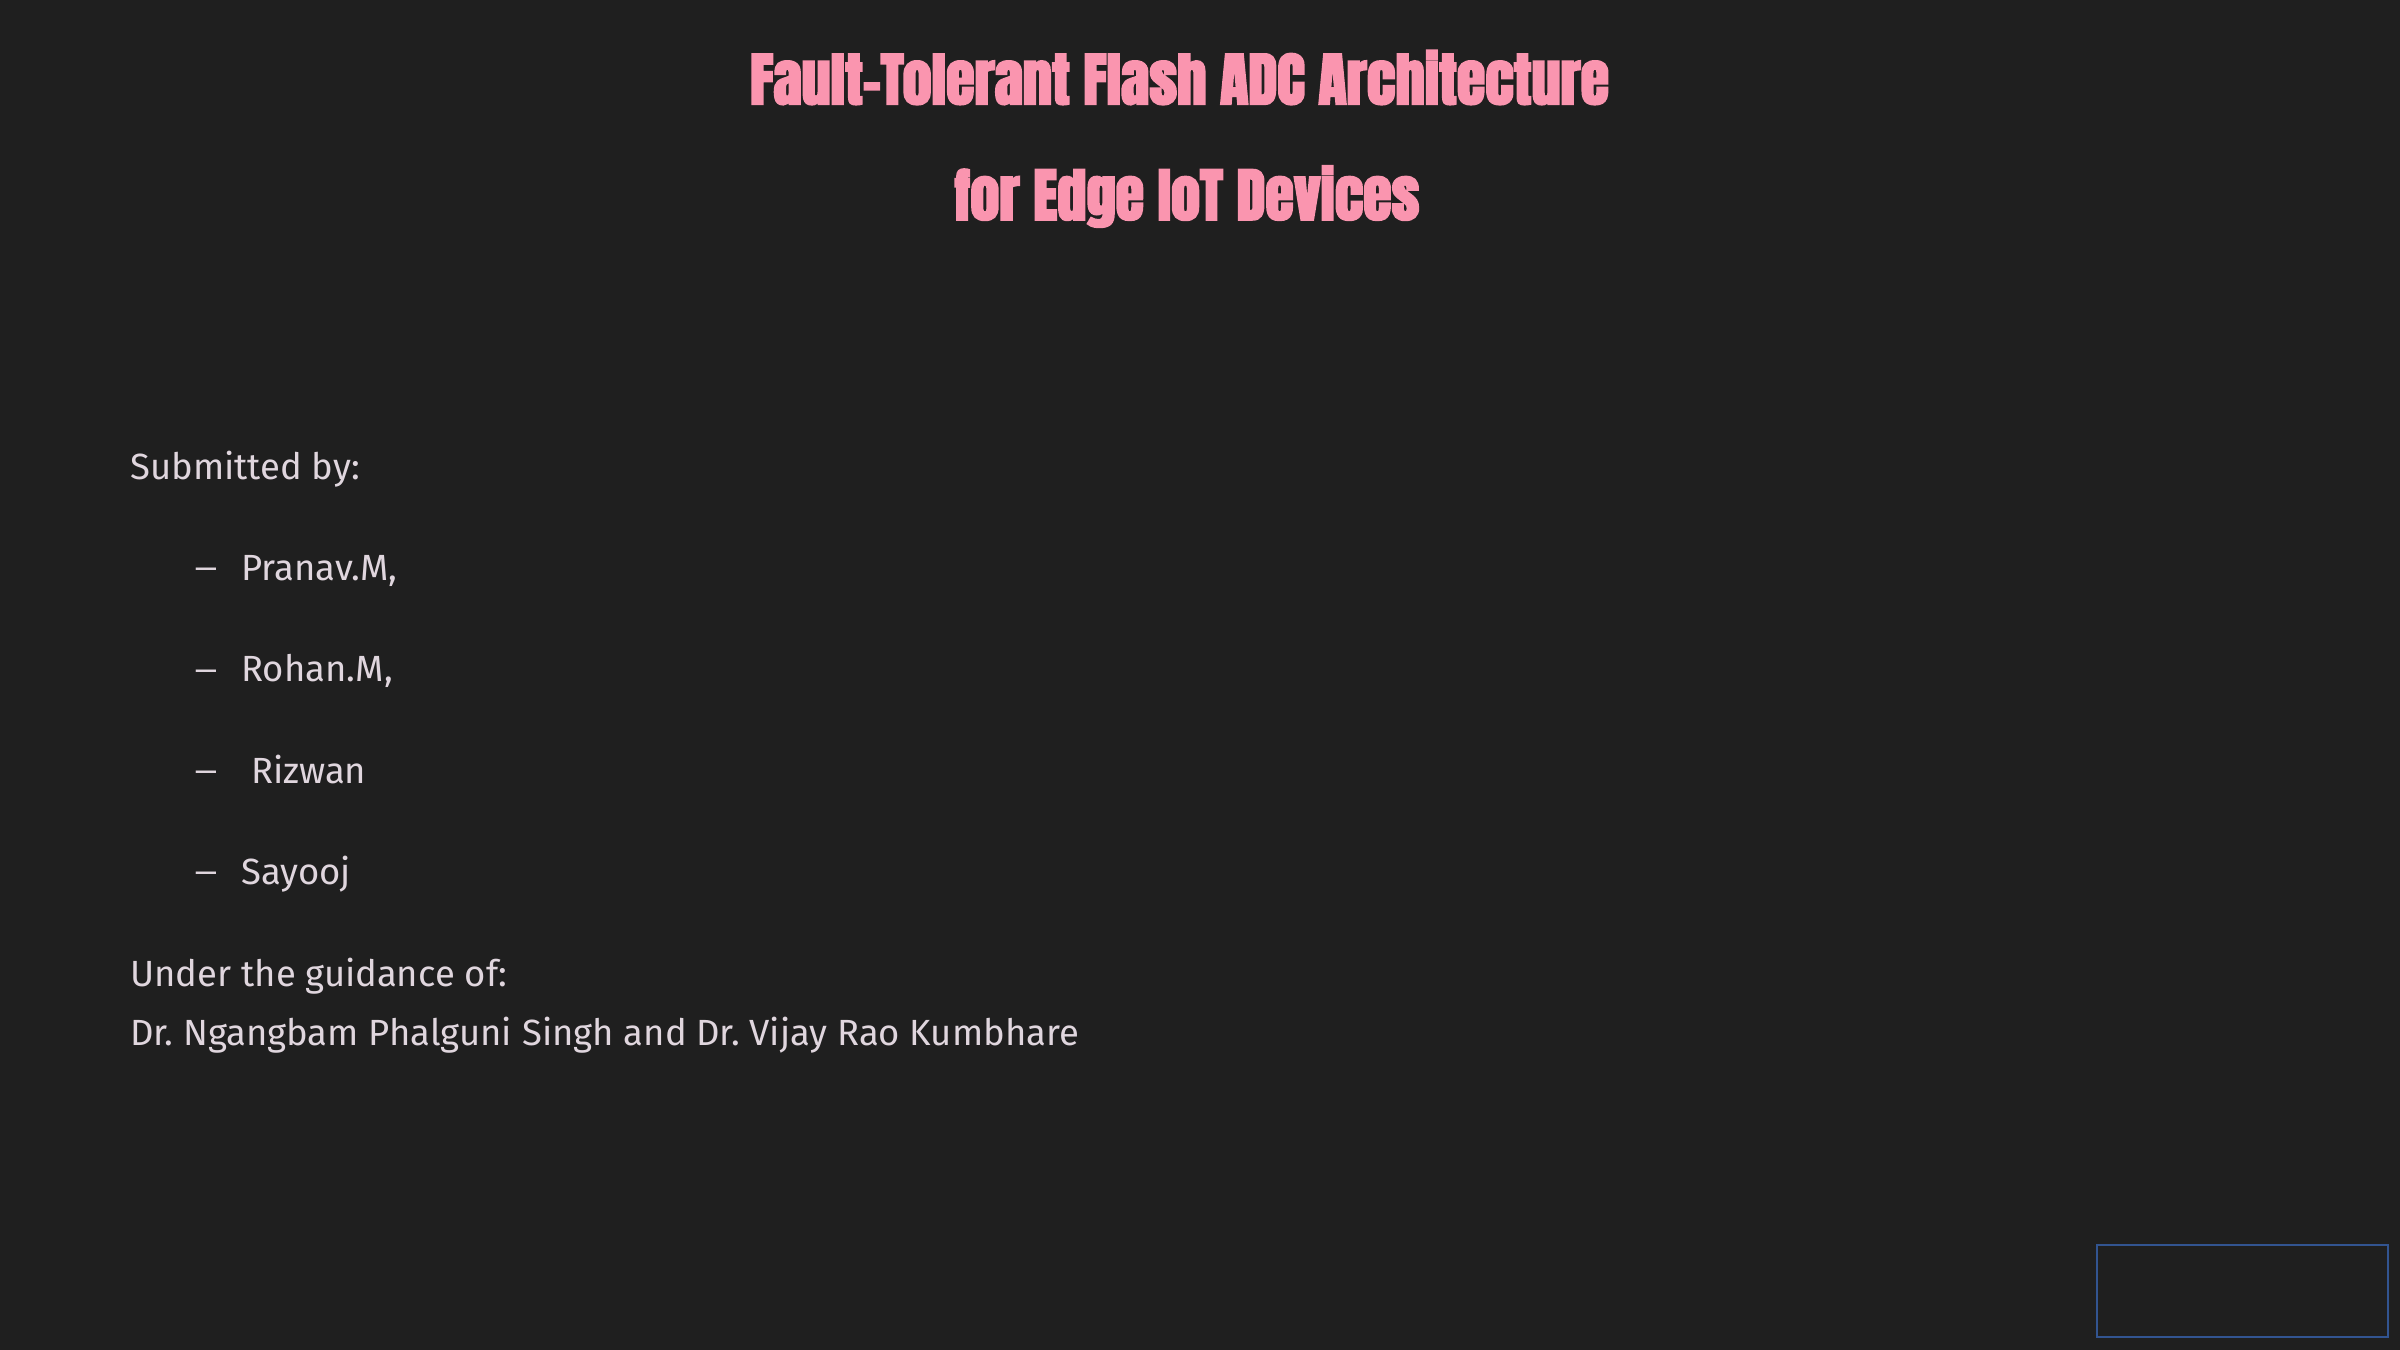

Fault-Tolerant Flash ADC Architecture
for Edge IoT Devices
Submitted by:
Pranav.M,
Rohan.M,
 Rizwan
Sayooj
Under the guidance of:
Dr. Ngangbam Phalguni Singh and Dr. Vijay Rao Kumbhare